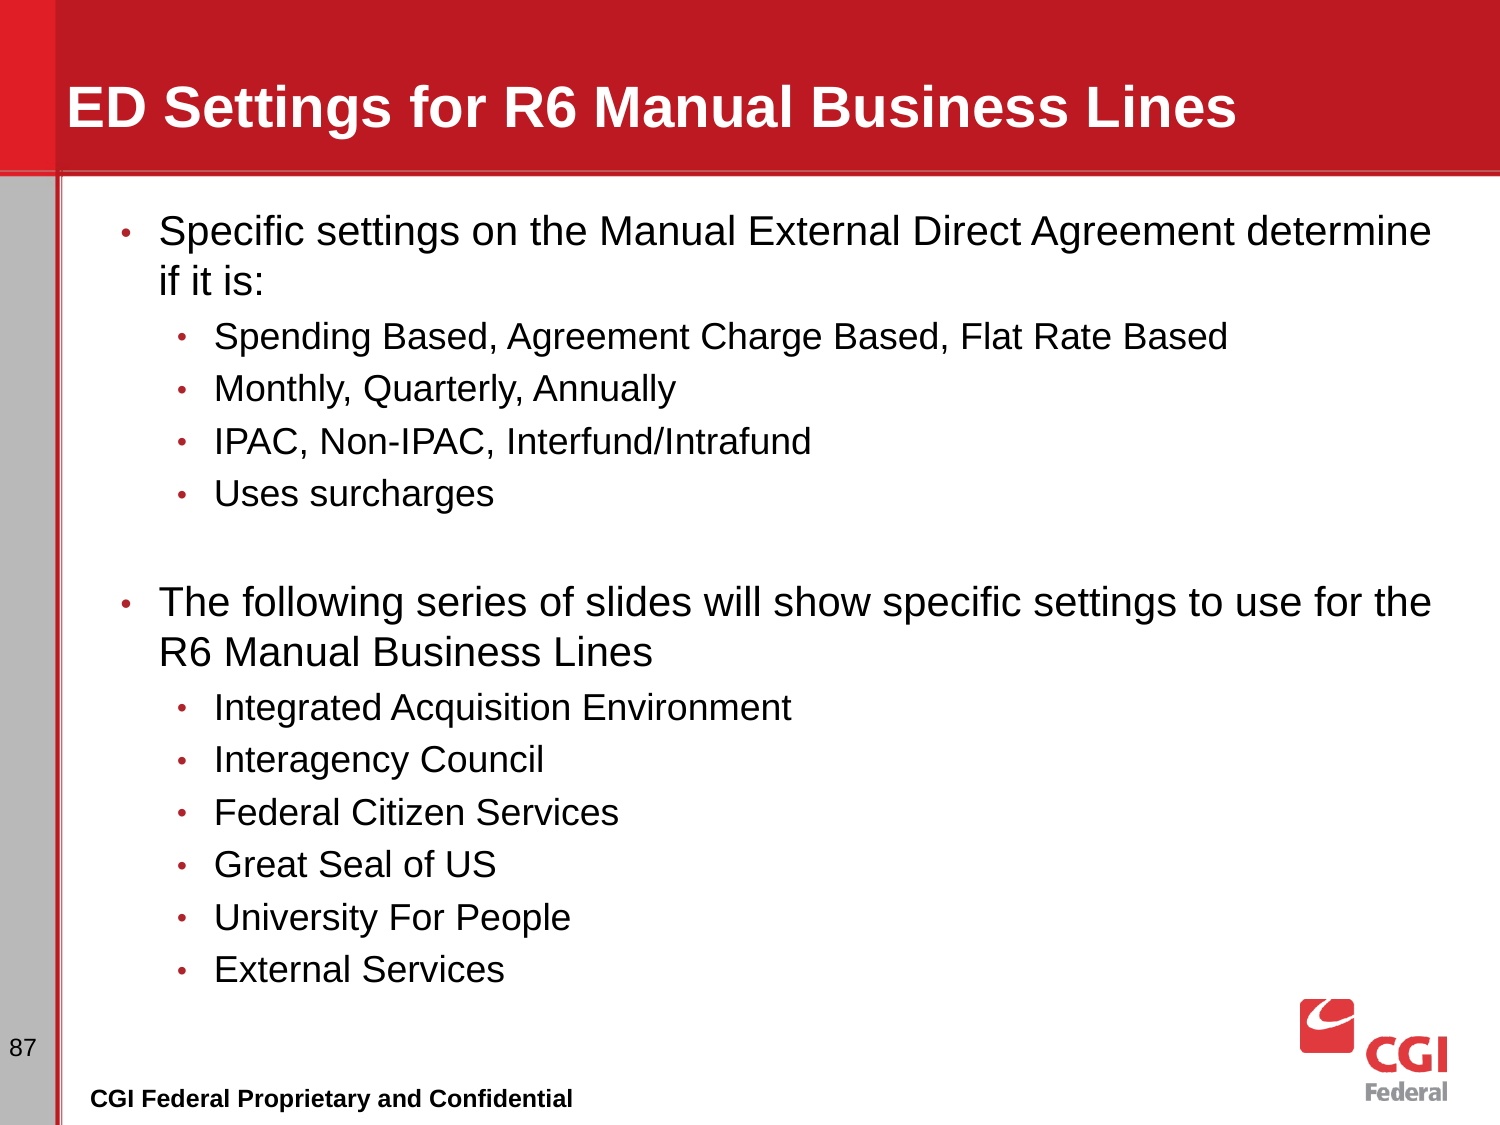

# ED Settings for R6 Manual Business Lines
Specific settings on the Manual External Direct Agreement determine if it is:
Spending Based, Agreement Charge Based, Flat Rate Based
Monthly, Quarterly, Annually
IPAC, Non-IPAC, Interfund/Intrafund
Uses surcharges

The following series of slides will show specific settings to use for the R6 Manual Business Lines
Integrated Acquisition Environment
Interagency Council
Federal Citizen Services
Great Seal of US
University For People
External Services
87
CGI Federal Proprietary and Confidential